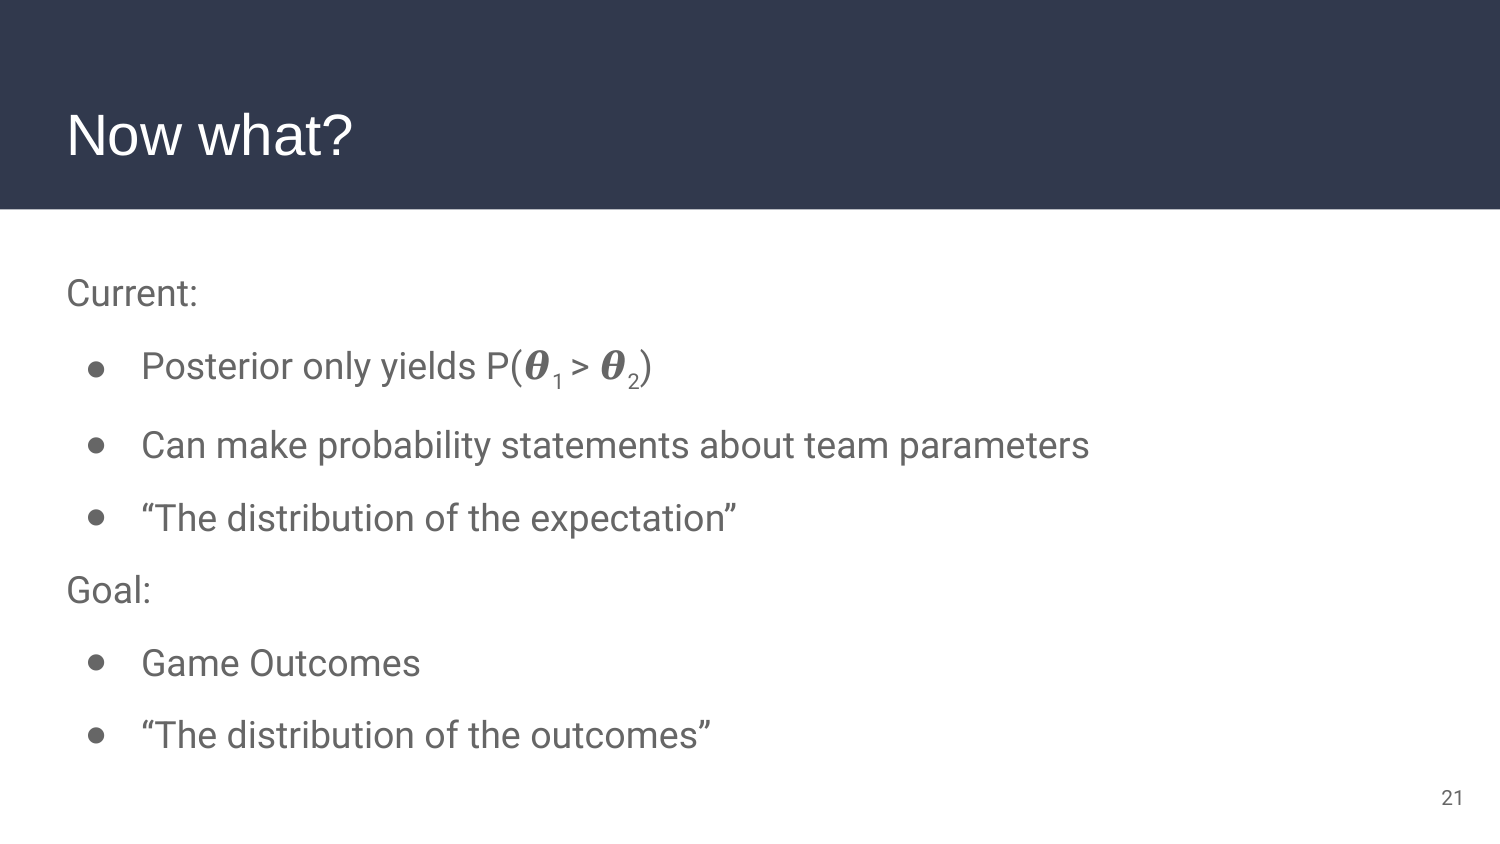

# Now what?
Current:
Posterior only yields P(𝜽1 > 𝜽2)
Can make probability statements about team parameters
“The distribution of the expectation”
Goal:
Game Outcomes
“The distribution of the outcomes”
21